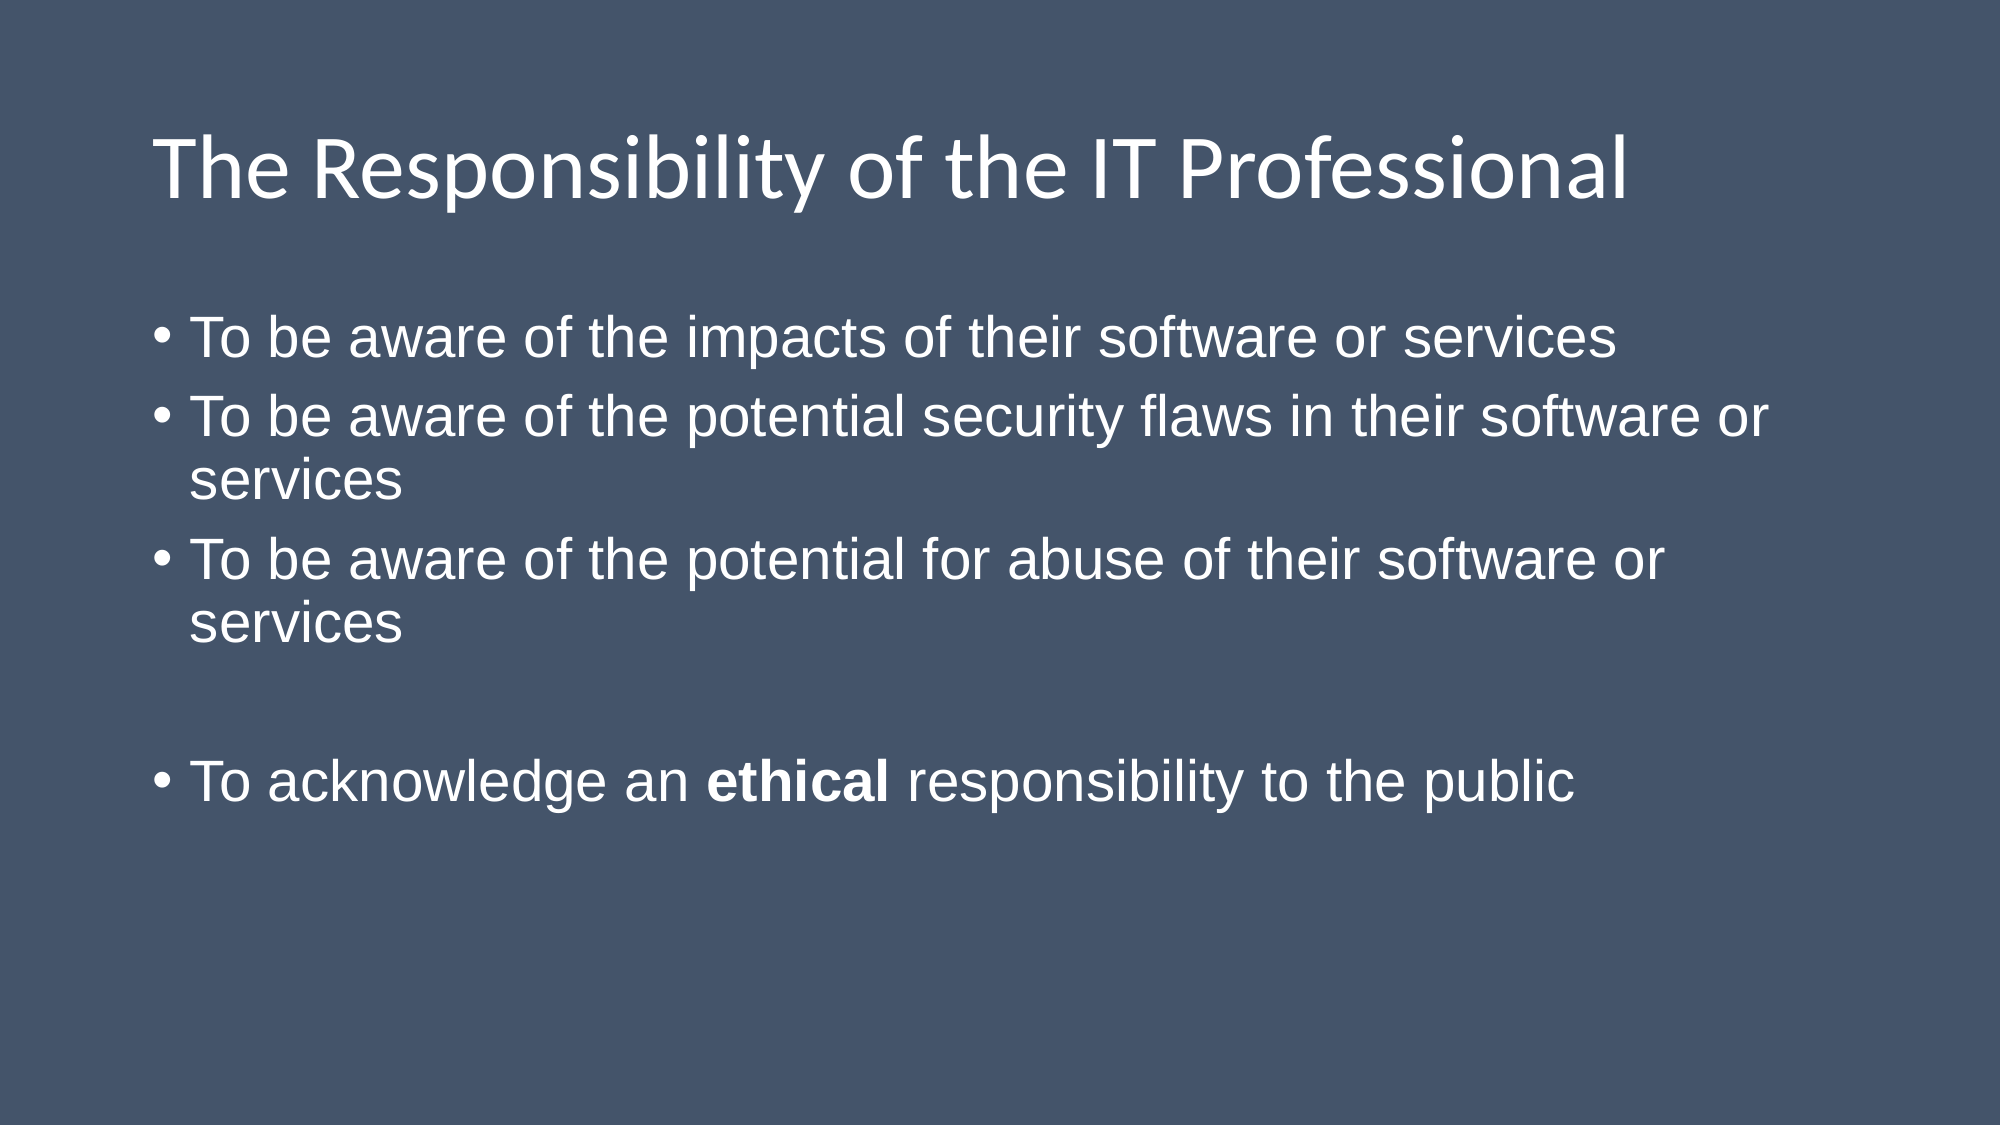

# The Responsibility of the IT Professional
To be aware of the impacts of their software or services
To be aware of the potential security flaws in their software or services
To be aware of the potential for abuse of their software or services

To acknowledge an ethical responsibility to the public